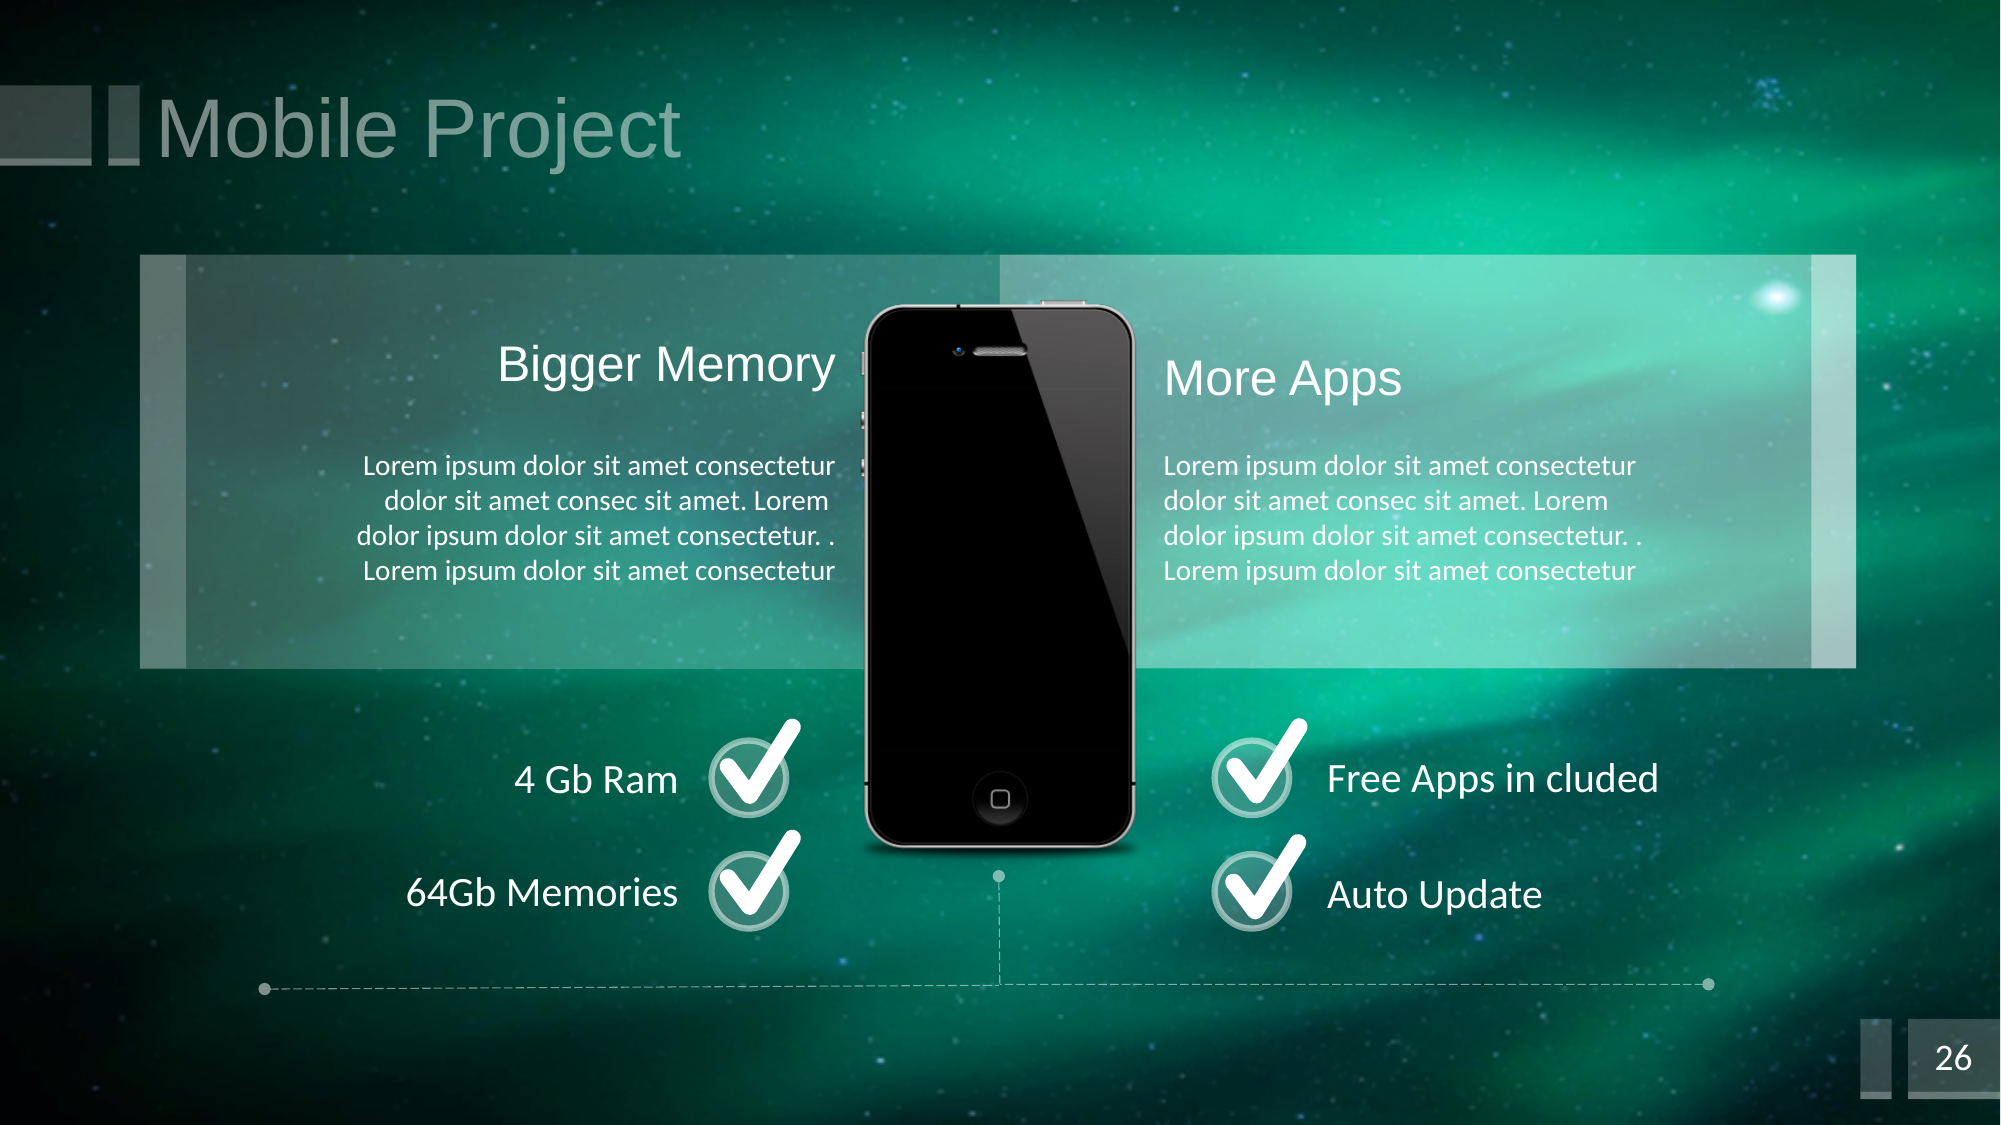

# Mobile Project

Bigger Memory
More Apps
Lorem ipsum dolor sit amet consectetur dolor sit amet consec sit amet. Lorem  dolor ipsum dolor sit amet consectetur. . Lorem ipsum dolor sit amet consectetur

Lorem ipsum dolor sit amet consectetur dolor sit amet consec sit amet. Lorem  dolor ipsum dolor sit amet consectetur. . Lorem ipsum dolor sit amet consectetur

Free Apps in cluded
4 Gb Ram

64Gb Memories
Auto Update